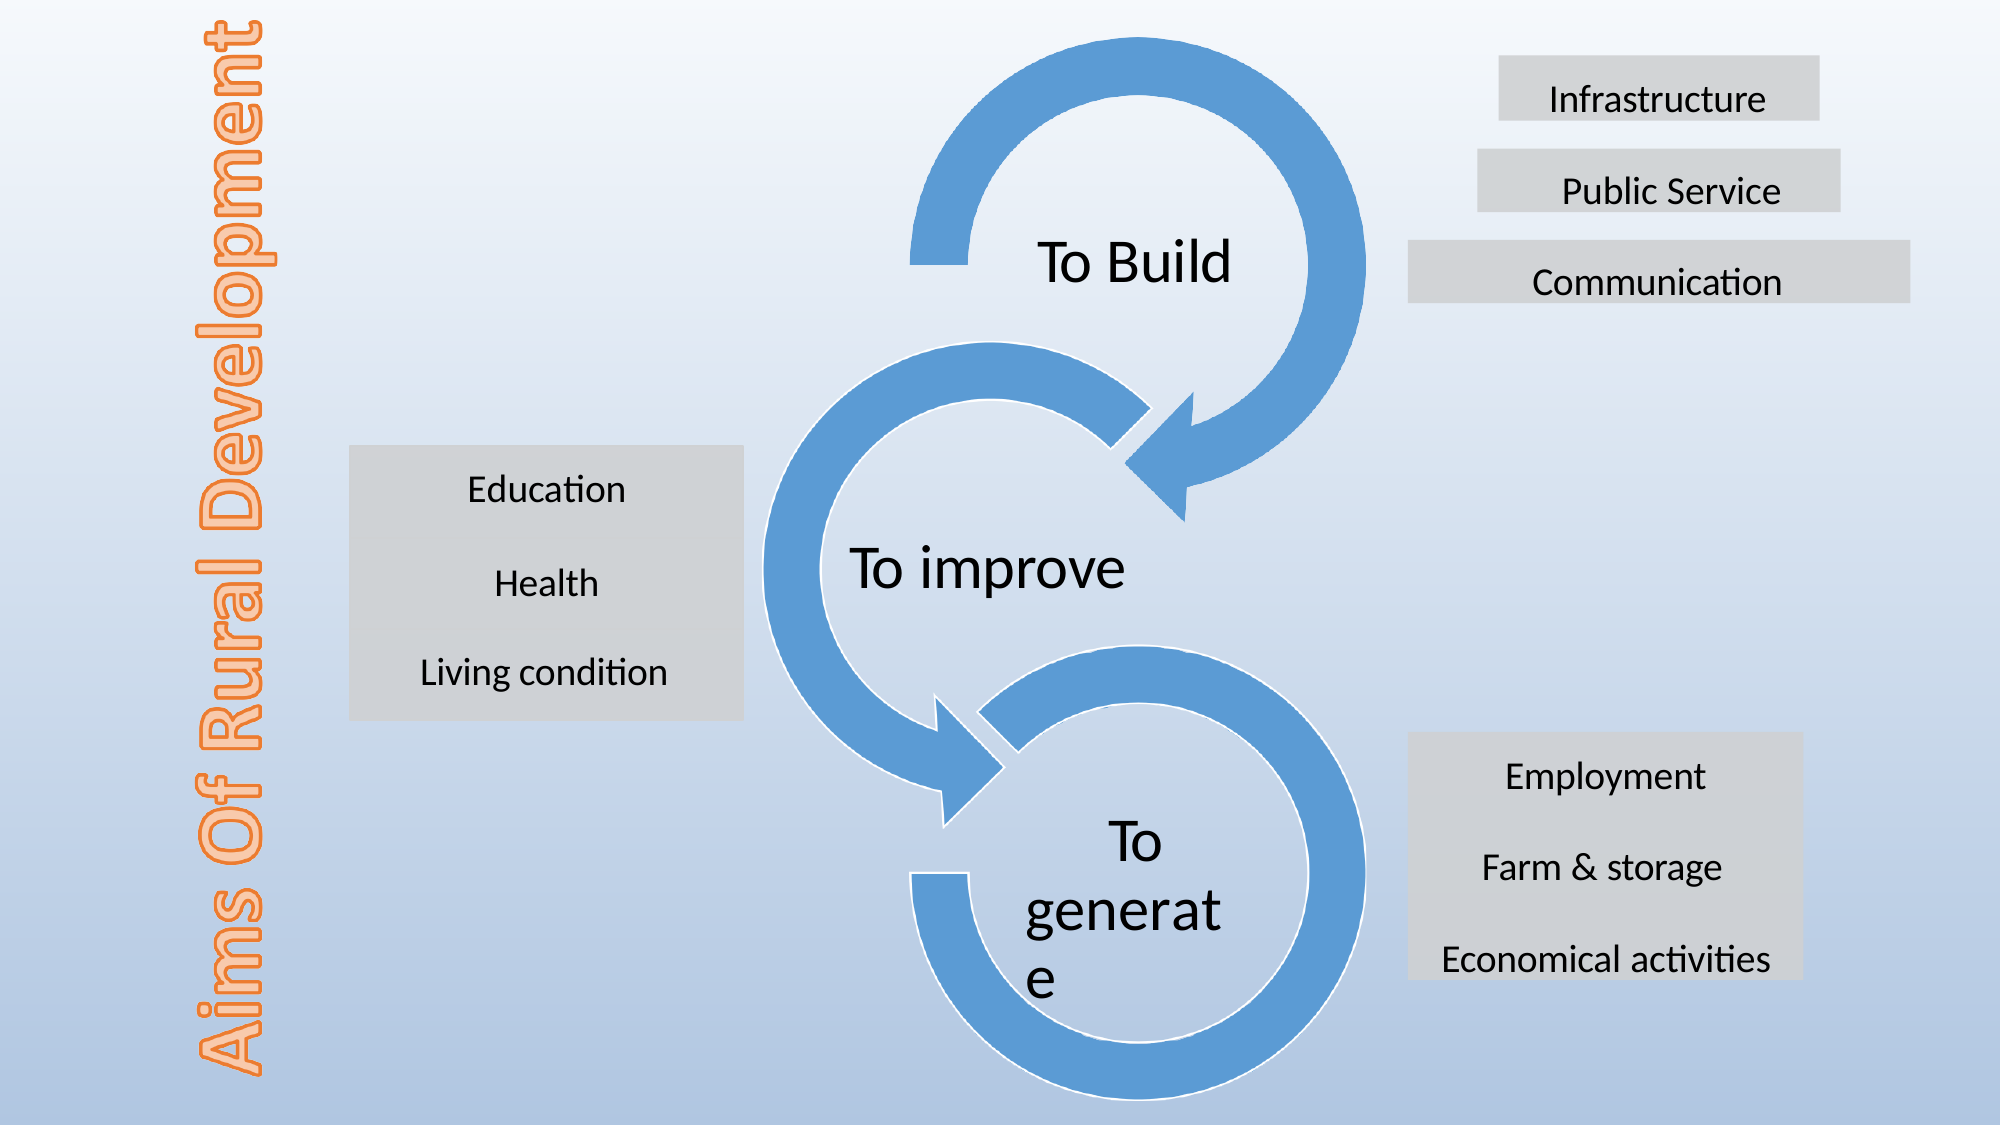

Infrastructure
Public Service
To Build
Communication

Education

Health
To improve

Living condition
Employment
Farm & storage  Economical activities
To  generate